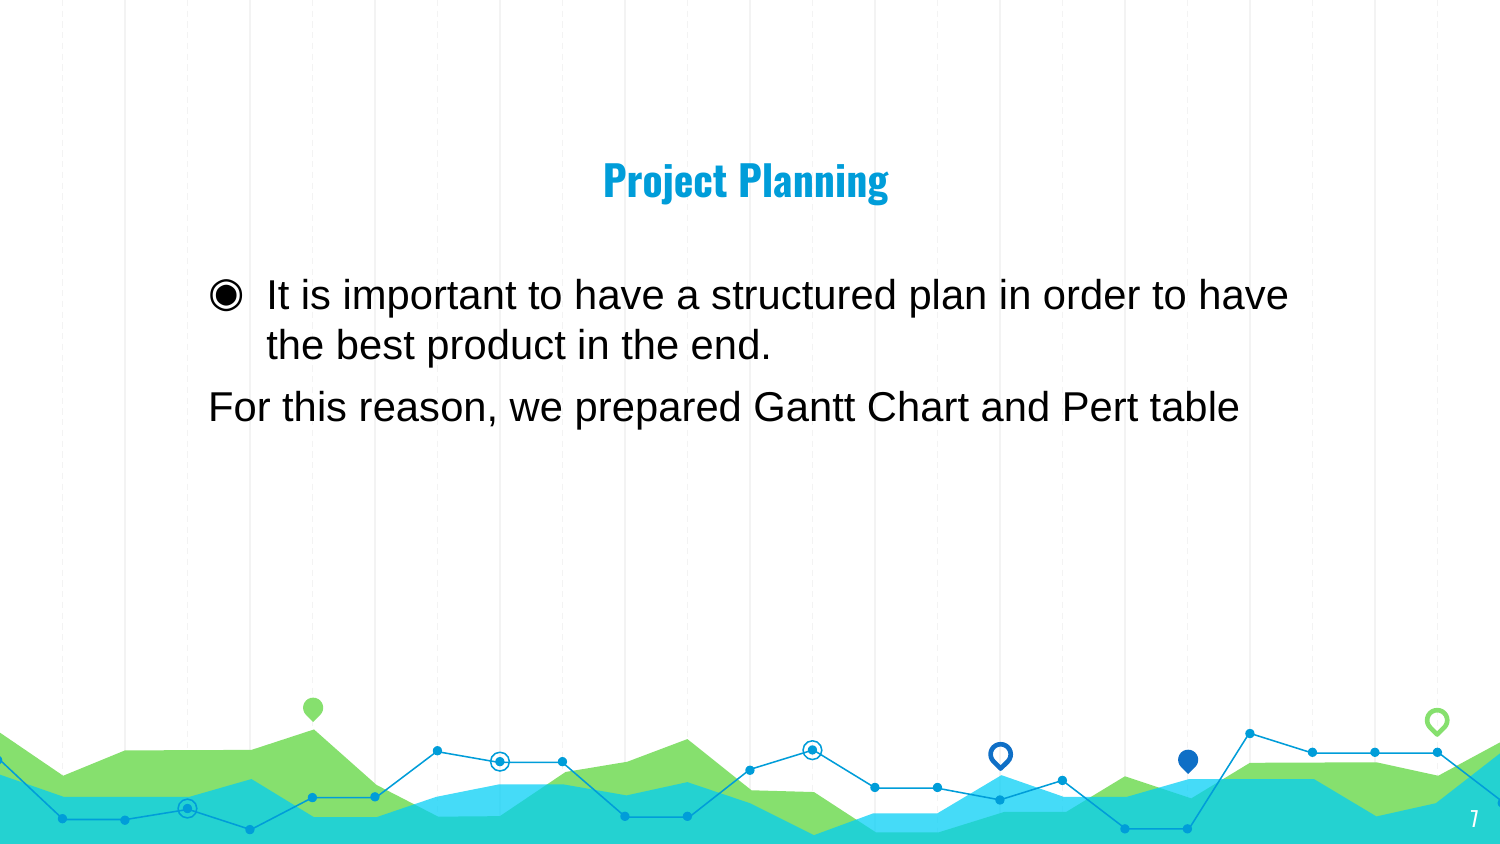

# Project Planning
It is important to have a structured plan in order to have the best product in the end.
For this reason, we prepared Gantt Chart and Pert table
7